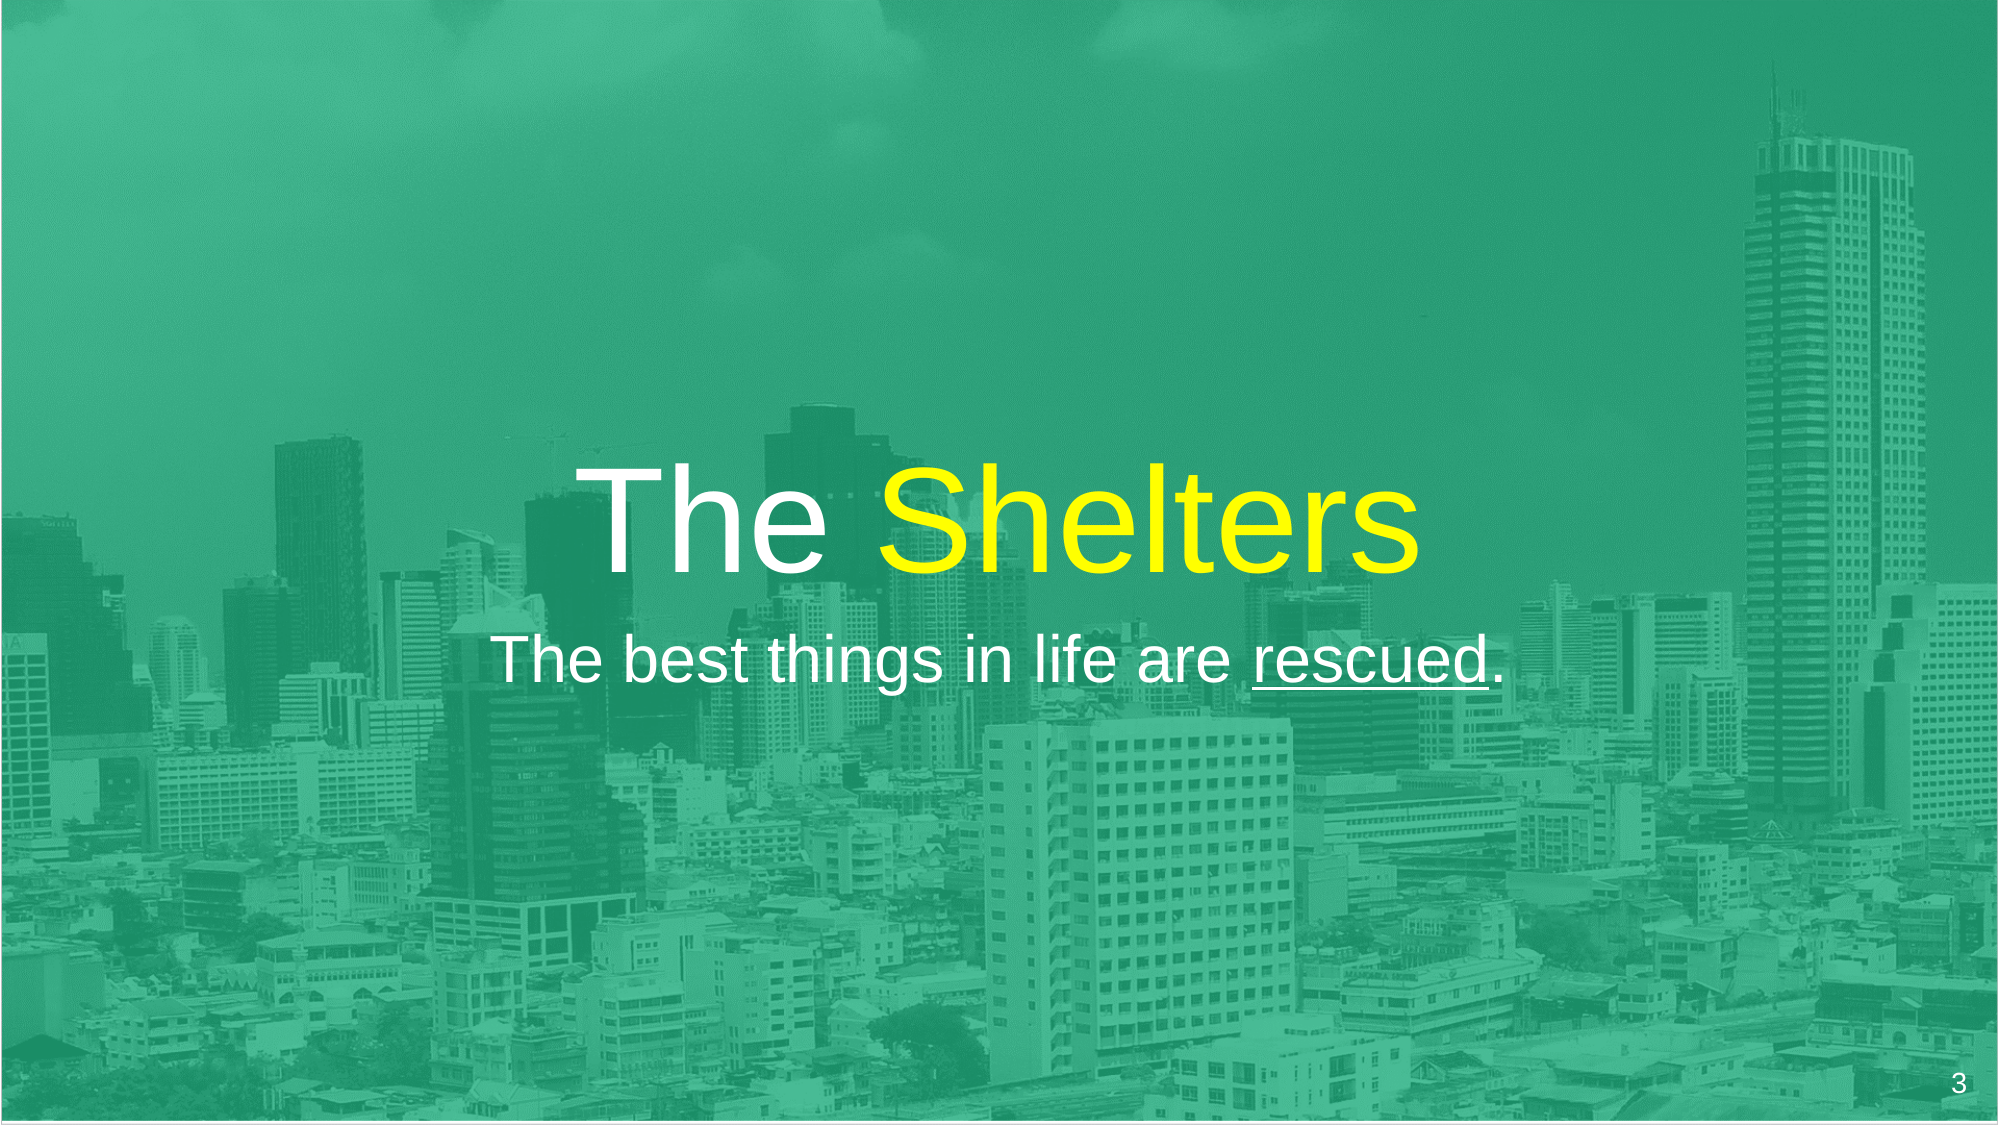

# The Shelters
The best things in life are rescued.
3